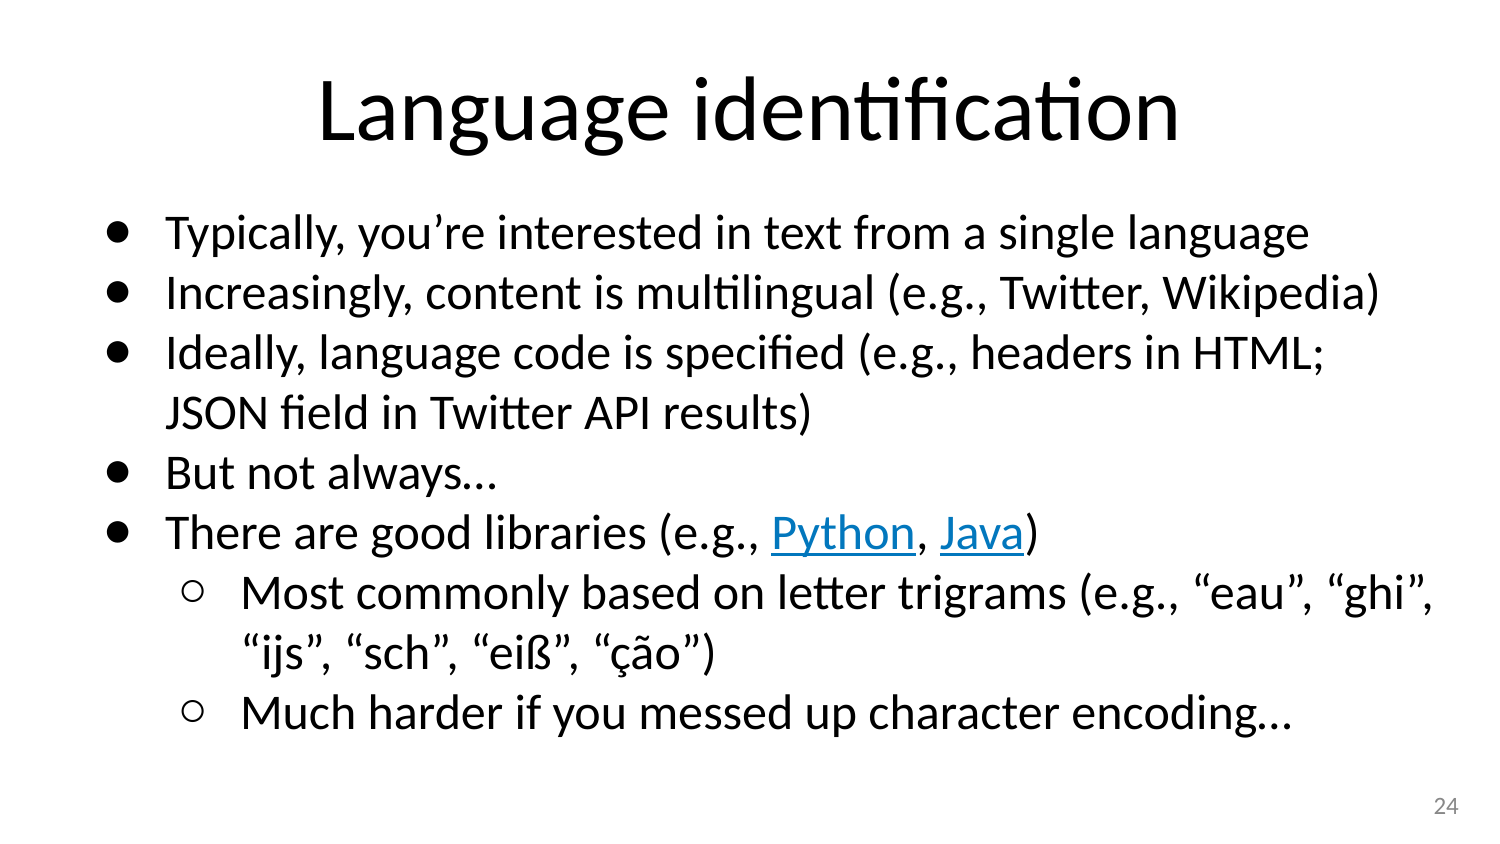

# Language identification
Typically, you’re interested in text from a single language
Increasingly, content is multilingual (e.g., Twitter, Wikipedia)
Ideally, language code is specified (e.g., headers in HTML; JSON field in Twitter API results)
But not always…
There are good libraries (e.g., Python, Java)
Most commonly based on letter trigrams (e.g., “eau”, “ghi”, “ijs”, “sch”, “eiß”, “ção”)
Much harder if you messed up character encoding…
24